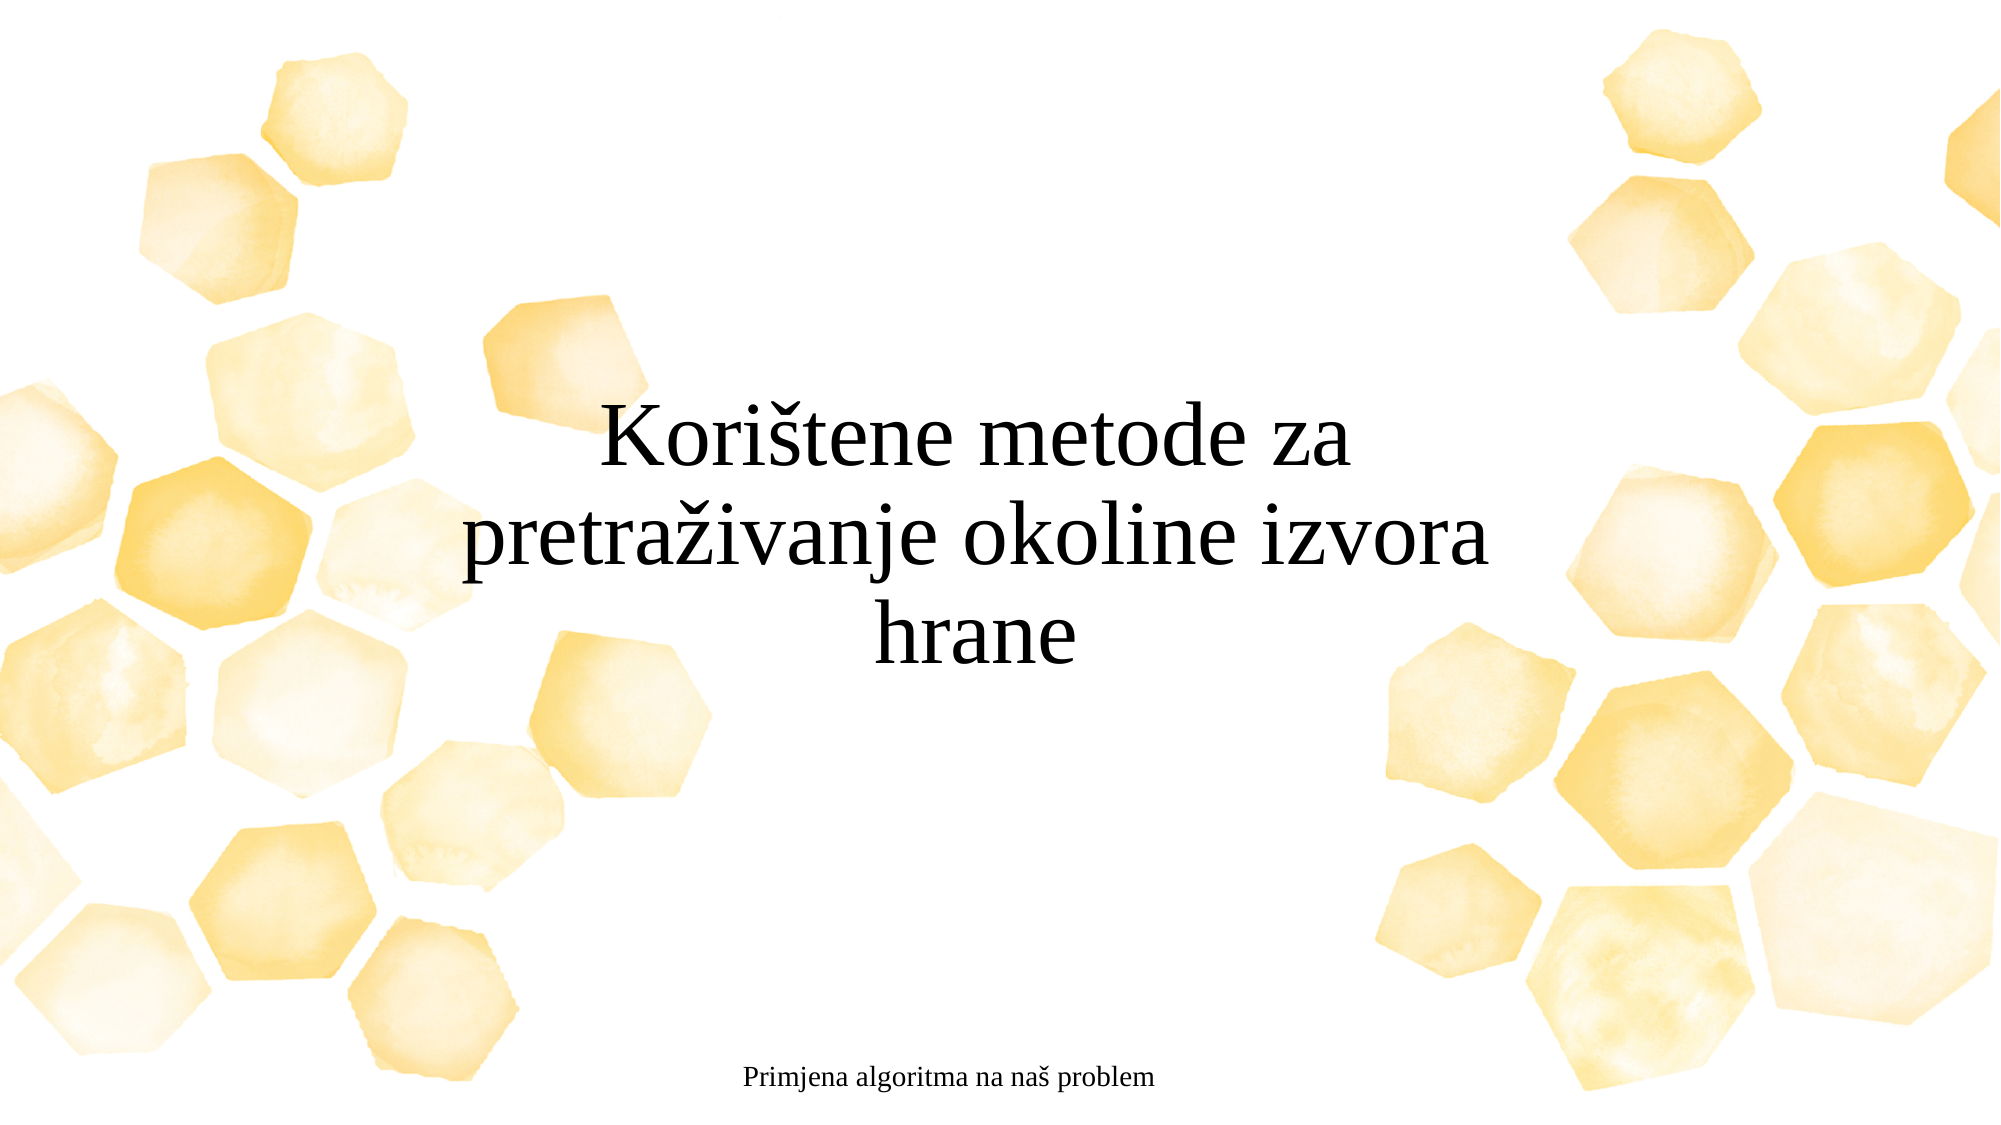

# Korištene metode za pretraživanje okoline izvora hrane
Primjena algoritma na naš problem